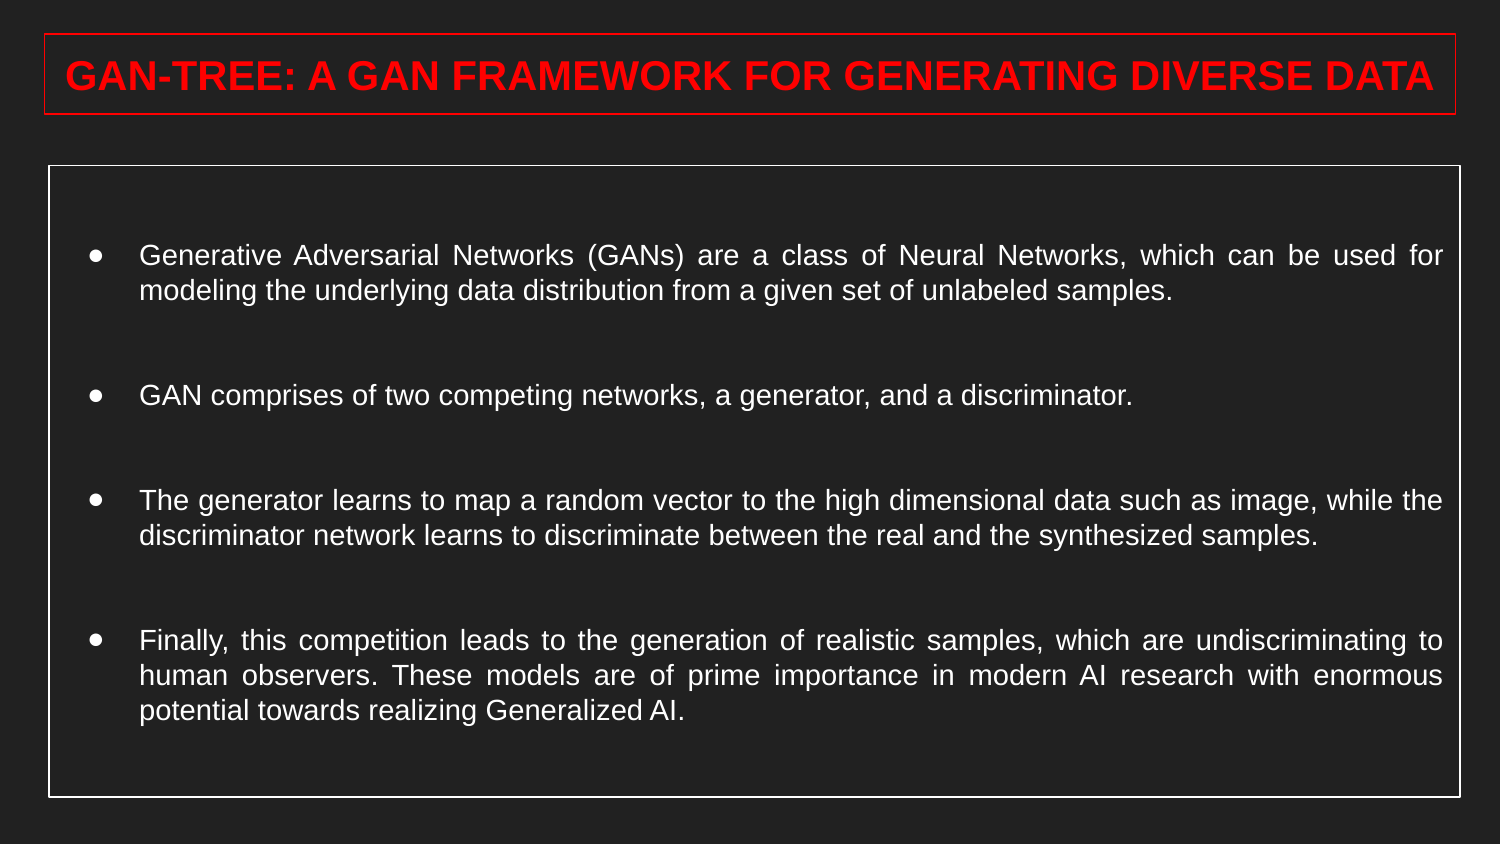

GAN-TREE: A GAN FRAMEWORK FOR GENERATING DIVERSE DATA
Generative Adversarial Networks (GANs) are a class of Neural Networks, which can be used for modeling the underlying data distribution from a given set of unlabeled samples.

GAN comprises of two competing networks, a generator, and a discriminator.

The generator learns to map a random vector to the high dimensional data such as image, while the discriminator network learns to discriminate between the real and the synthesized samples.

Finally, this competition leads to the generation of realistic samples, which are undiscriminating to human observers. These models are of prime importance in modern AI research with enormous potential towards realizing Generalized AI.